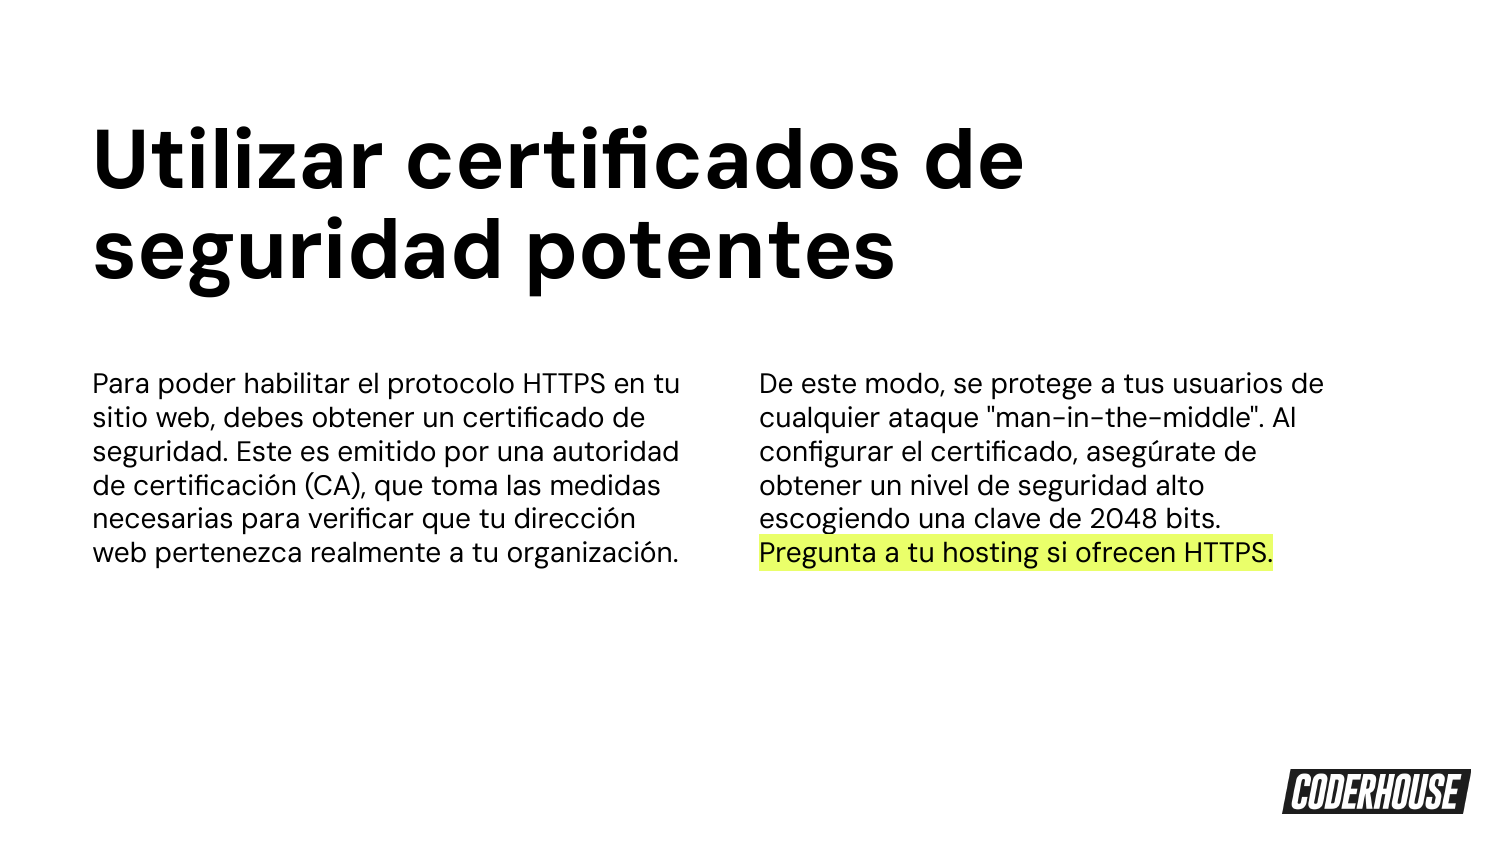

Utilizar certificados de seguridad potentes
Para poder habilitar el protocolo HTTPS en tu sitio web, debes obtener un certificado de seguridad. Este es emitido por una autoridad de certificación (CA), que toma las medidas necesarias para verificar que tu dirección web pertenezca realmente a tu organización.
De este modo, se protege a tus usuarios de cualquier ataque "man-in-the-middle". Al configurar el certificado, asegúrate de obtener un nivel de seguridad alto escogiendo una clave de 2048 bits.
Pregunta a tu hosting si ofrecen HTTPS.